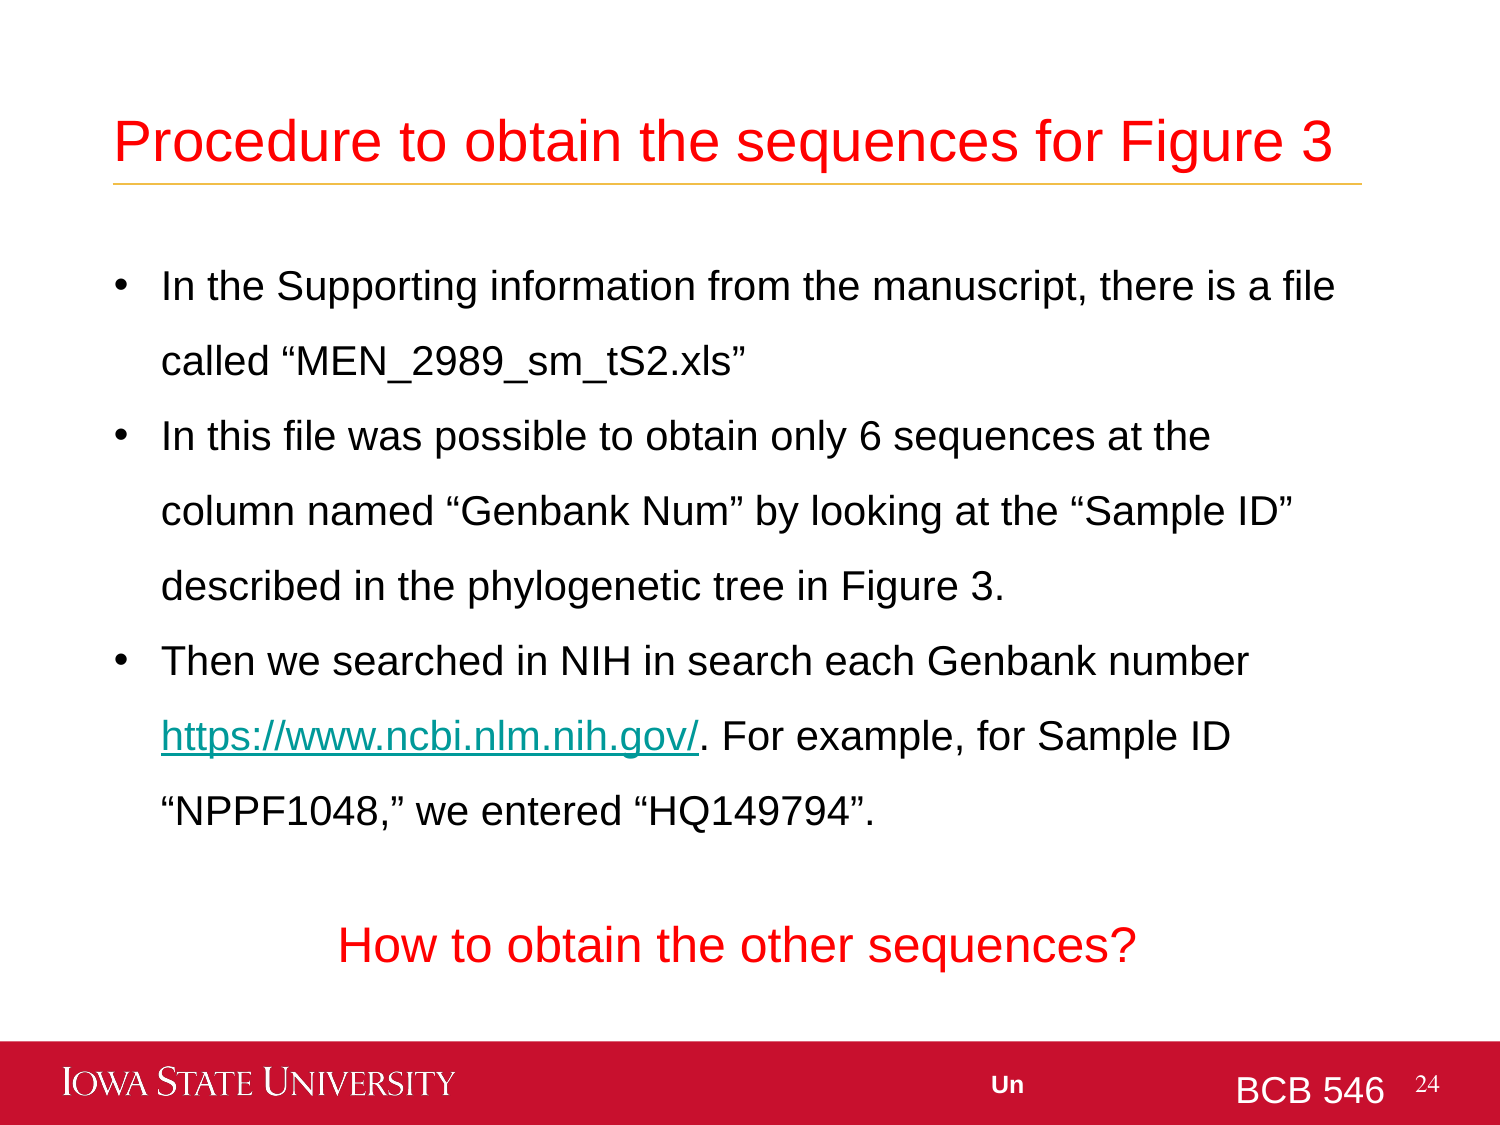

Procedure to obtain the sequences for Figure 3
In the Supporting information from the manuscript, there is a file called “MEN_2989_sm_tS2.xls”
In this file was possible to obtain only 6 sequences at the column named “Genbank Num” by looking at the “Sample ID” described in the phylogenetic tree in Figure 3.
Then we searched in NIH in search each Genbank number https://www.ncbi.nlm.nih.gov/. For example, for Sample ID “NPPF1048,” we entered “HQ149794”.

How to obtain the other sequences?
BCB 546